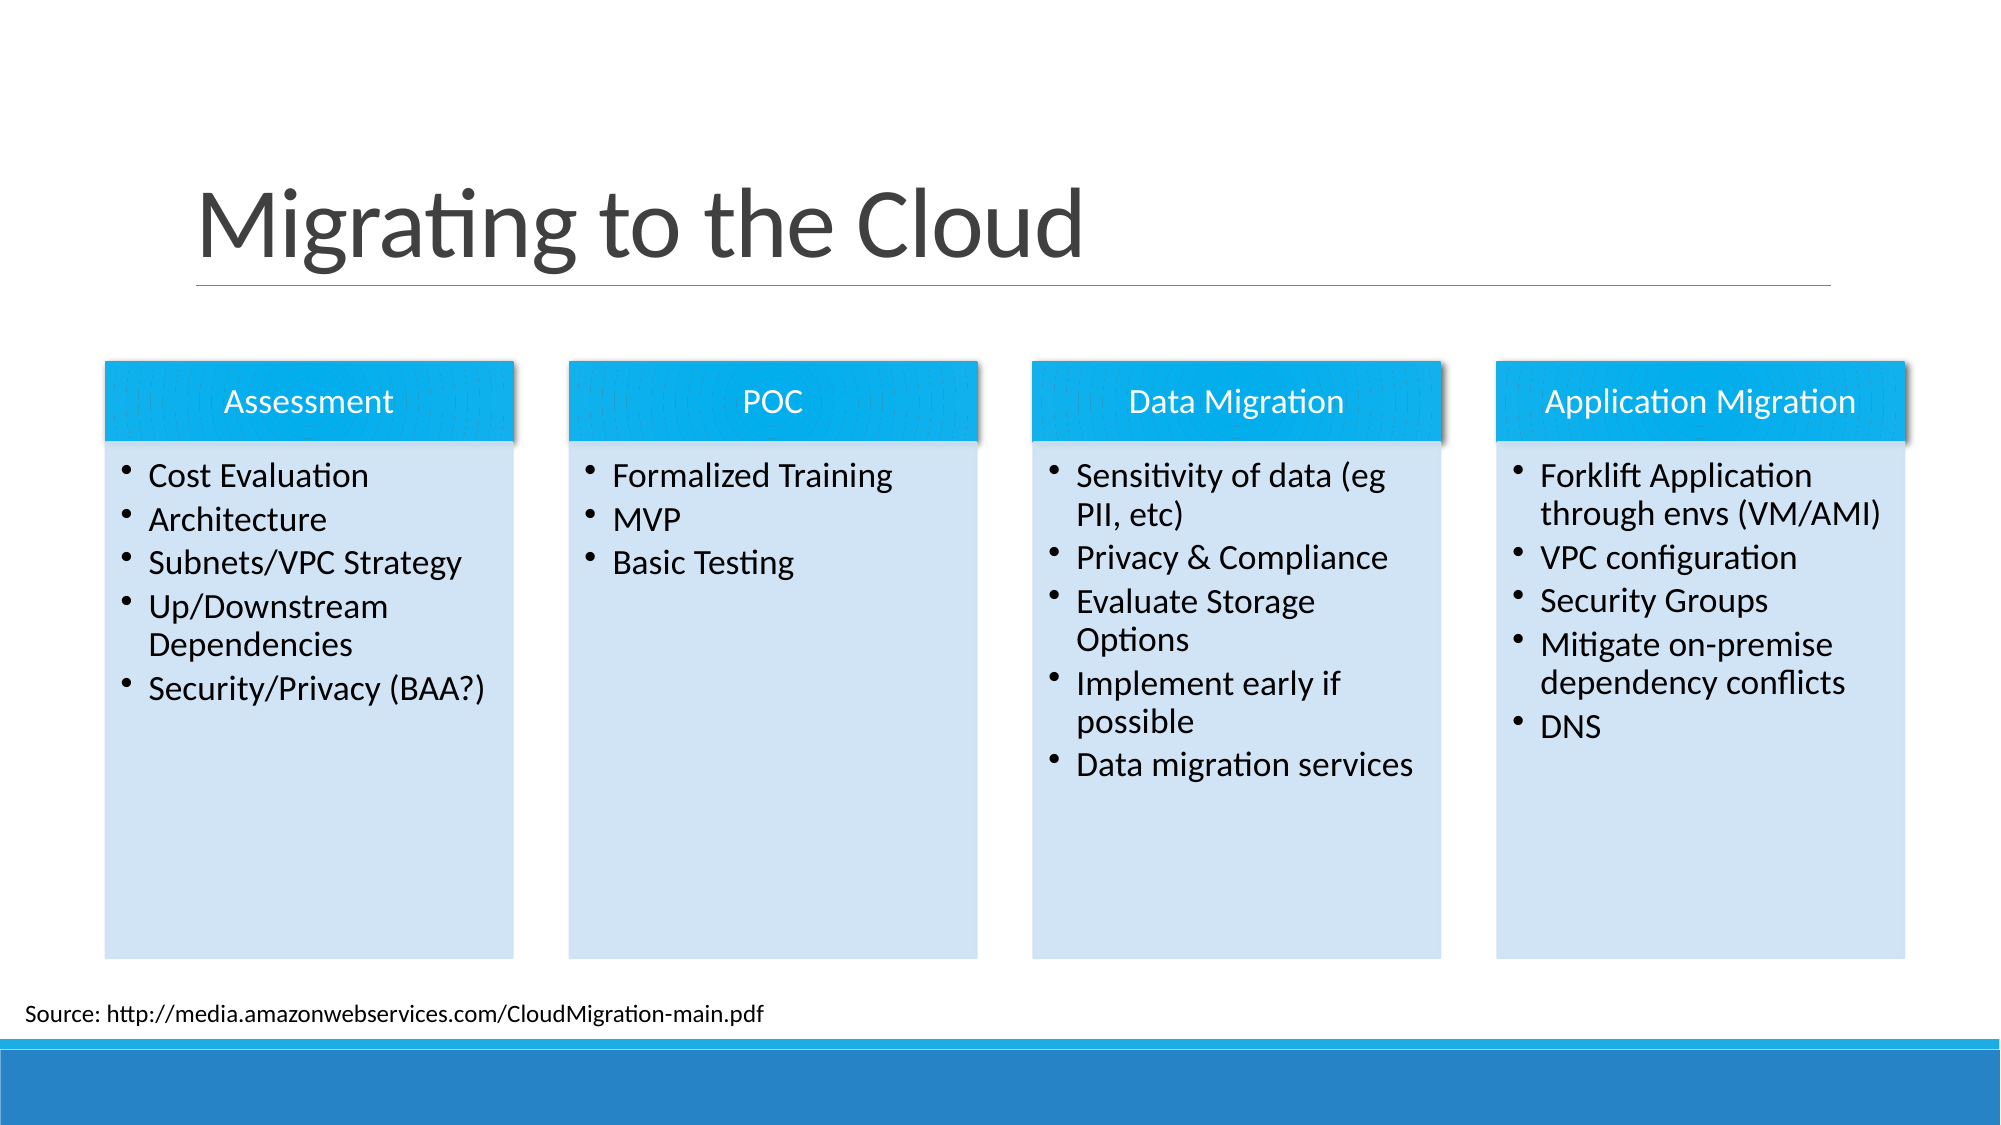

# Migrating to the Cloud
Assessment
Cost Evaluation
Architecture
Subnets/VPC Strategy
Up/Downstream Dependencies
Security/Privacy (BAA?)
POC
Formalized Training
MVP
Basic Testing
Data Migration
Sensitivity of data (eg PII, etc)
Privacy & Compliance
Evaluate Storage Options
Implement early if possible
Data migration services
Application Migration
Forklift Application through envs (VM/AMI)
VPC configuration
Security Groups
Mitigate on-premise dependency conflicts
DNS
Source: http://media.amazonwebservices.com/CloudMigration-main.pdf